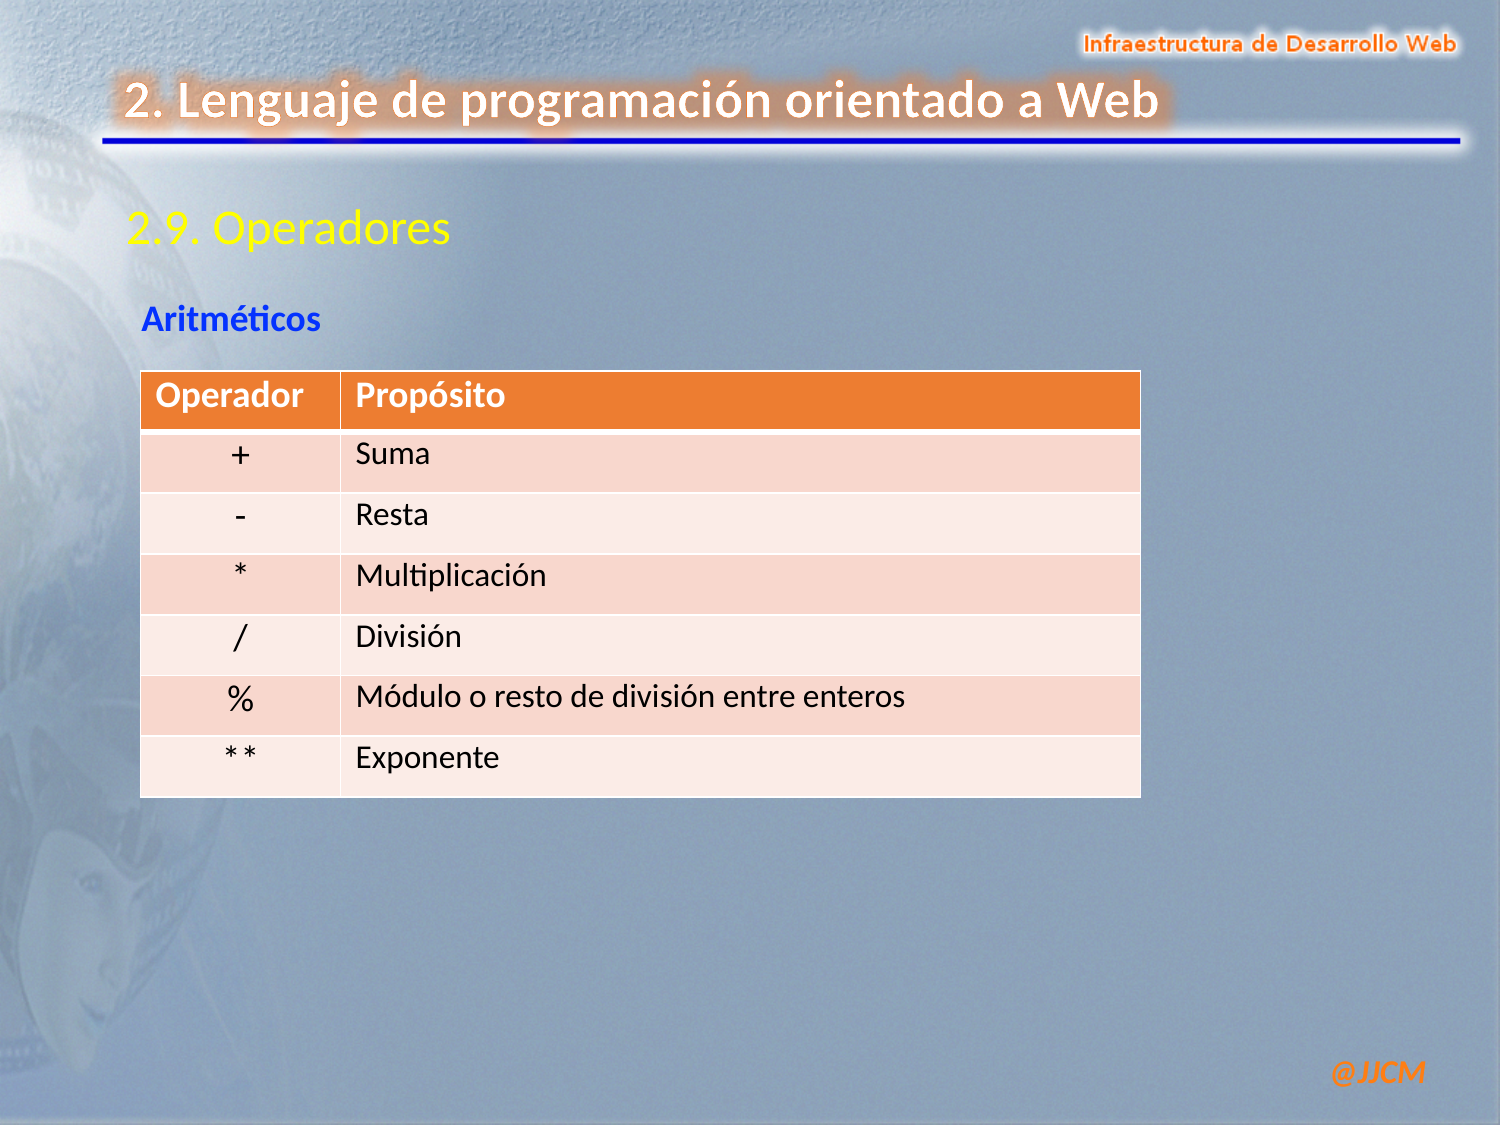

2.9. Operadores
Aritméticos
| Operador | Propósito |
| --- | --- |
| + | Suma |
| - | Resta |
| \* | Multiplicación |
| / | División |
| % | Módulo o resto de división entre enteros |
| \*\* | Exponente |